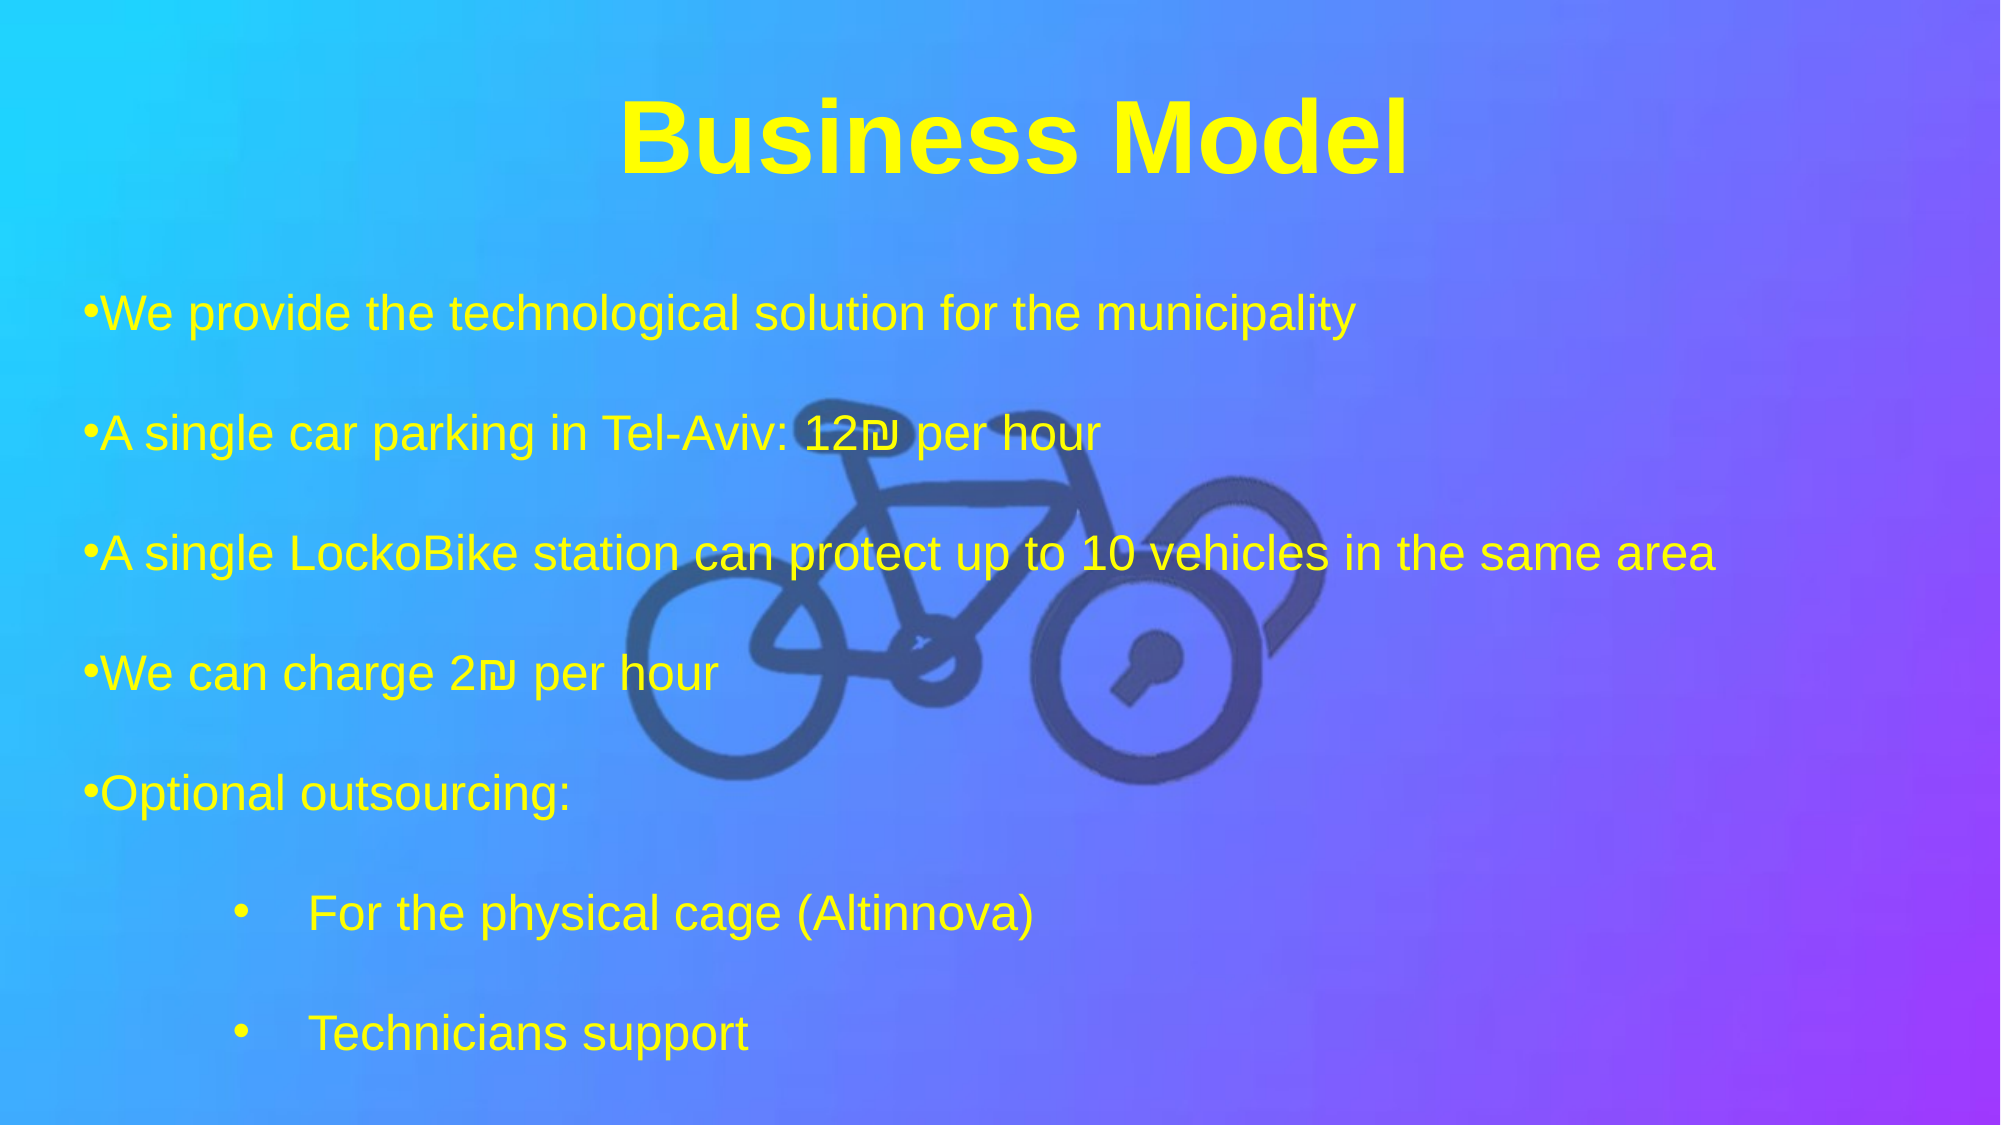

Business Model
We provide the technological solution for the municipality
A single car parking in Tel-Aviv: 12₪ per hour
A single LockoBike station can protect up to 10 vehicles in the same area
We can charge 2₪ per hour
Optional outsourcing:
For the physical cage (Altinnova)
Technicians support